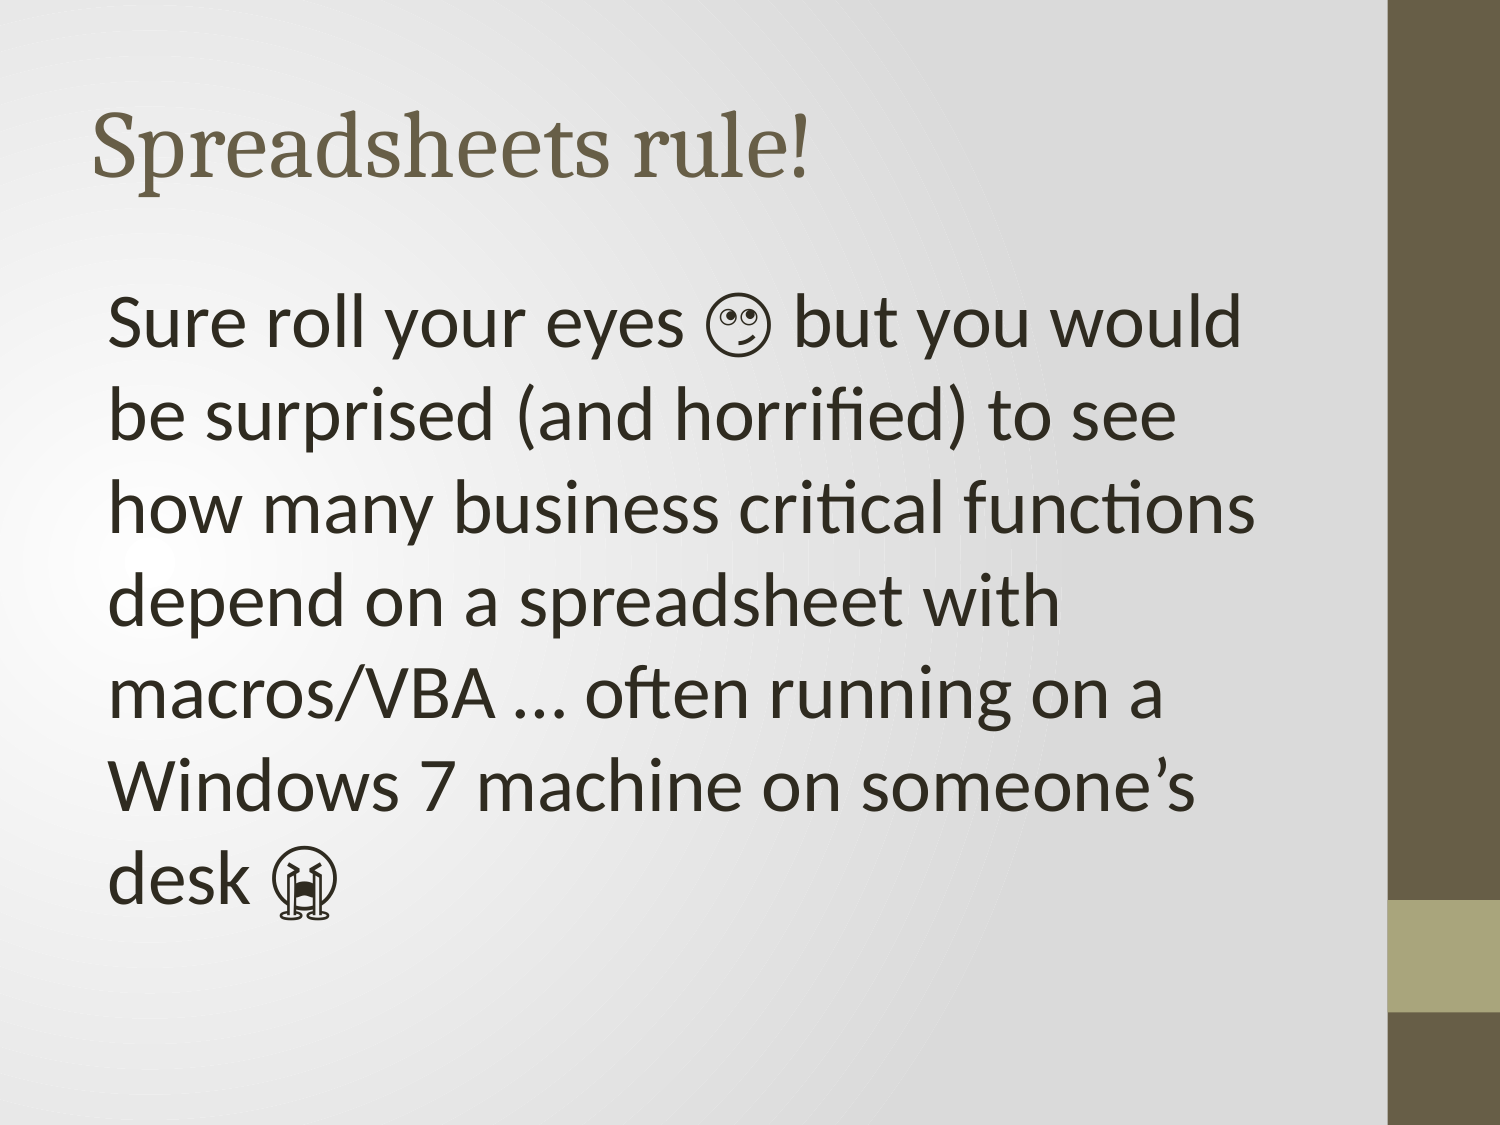

# Spreadsheets rule!
Sure roll your eyes 🙄 but you would be surprised (and horrified) to see how many business critical functions depend on a spreadsheet with macros/VBA … often running on a Windows 7 machine on someone’s desk 😭